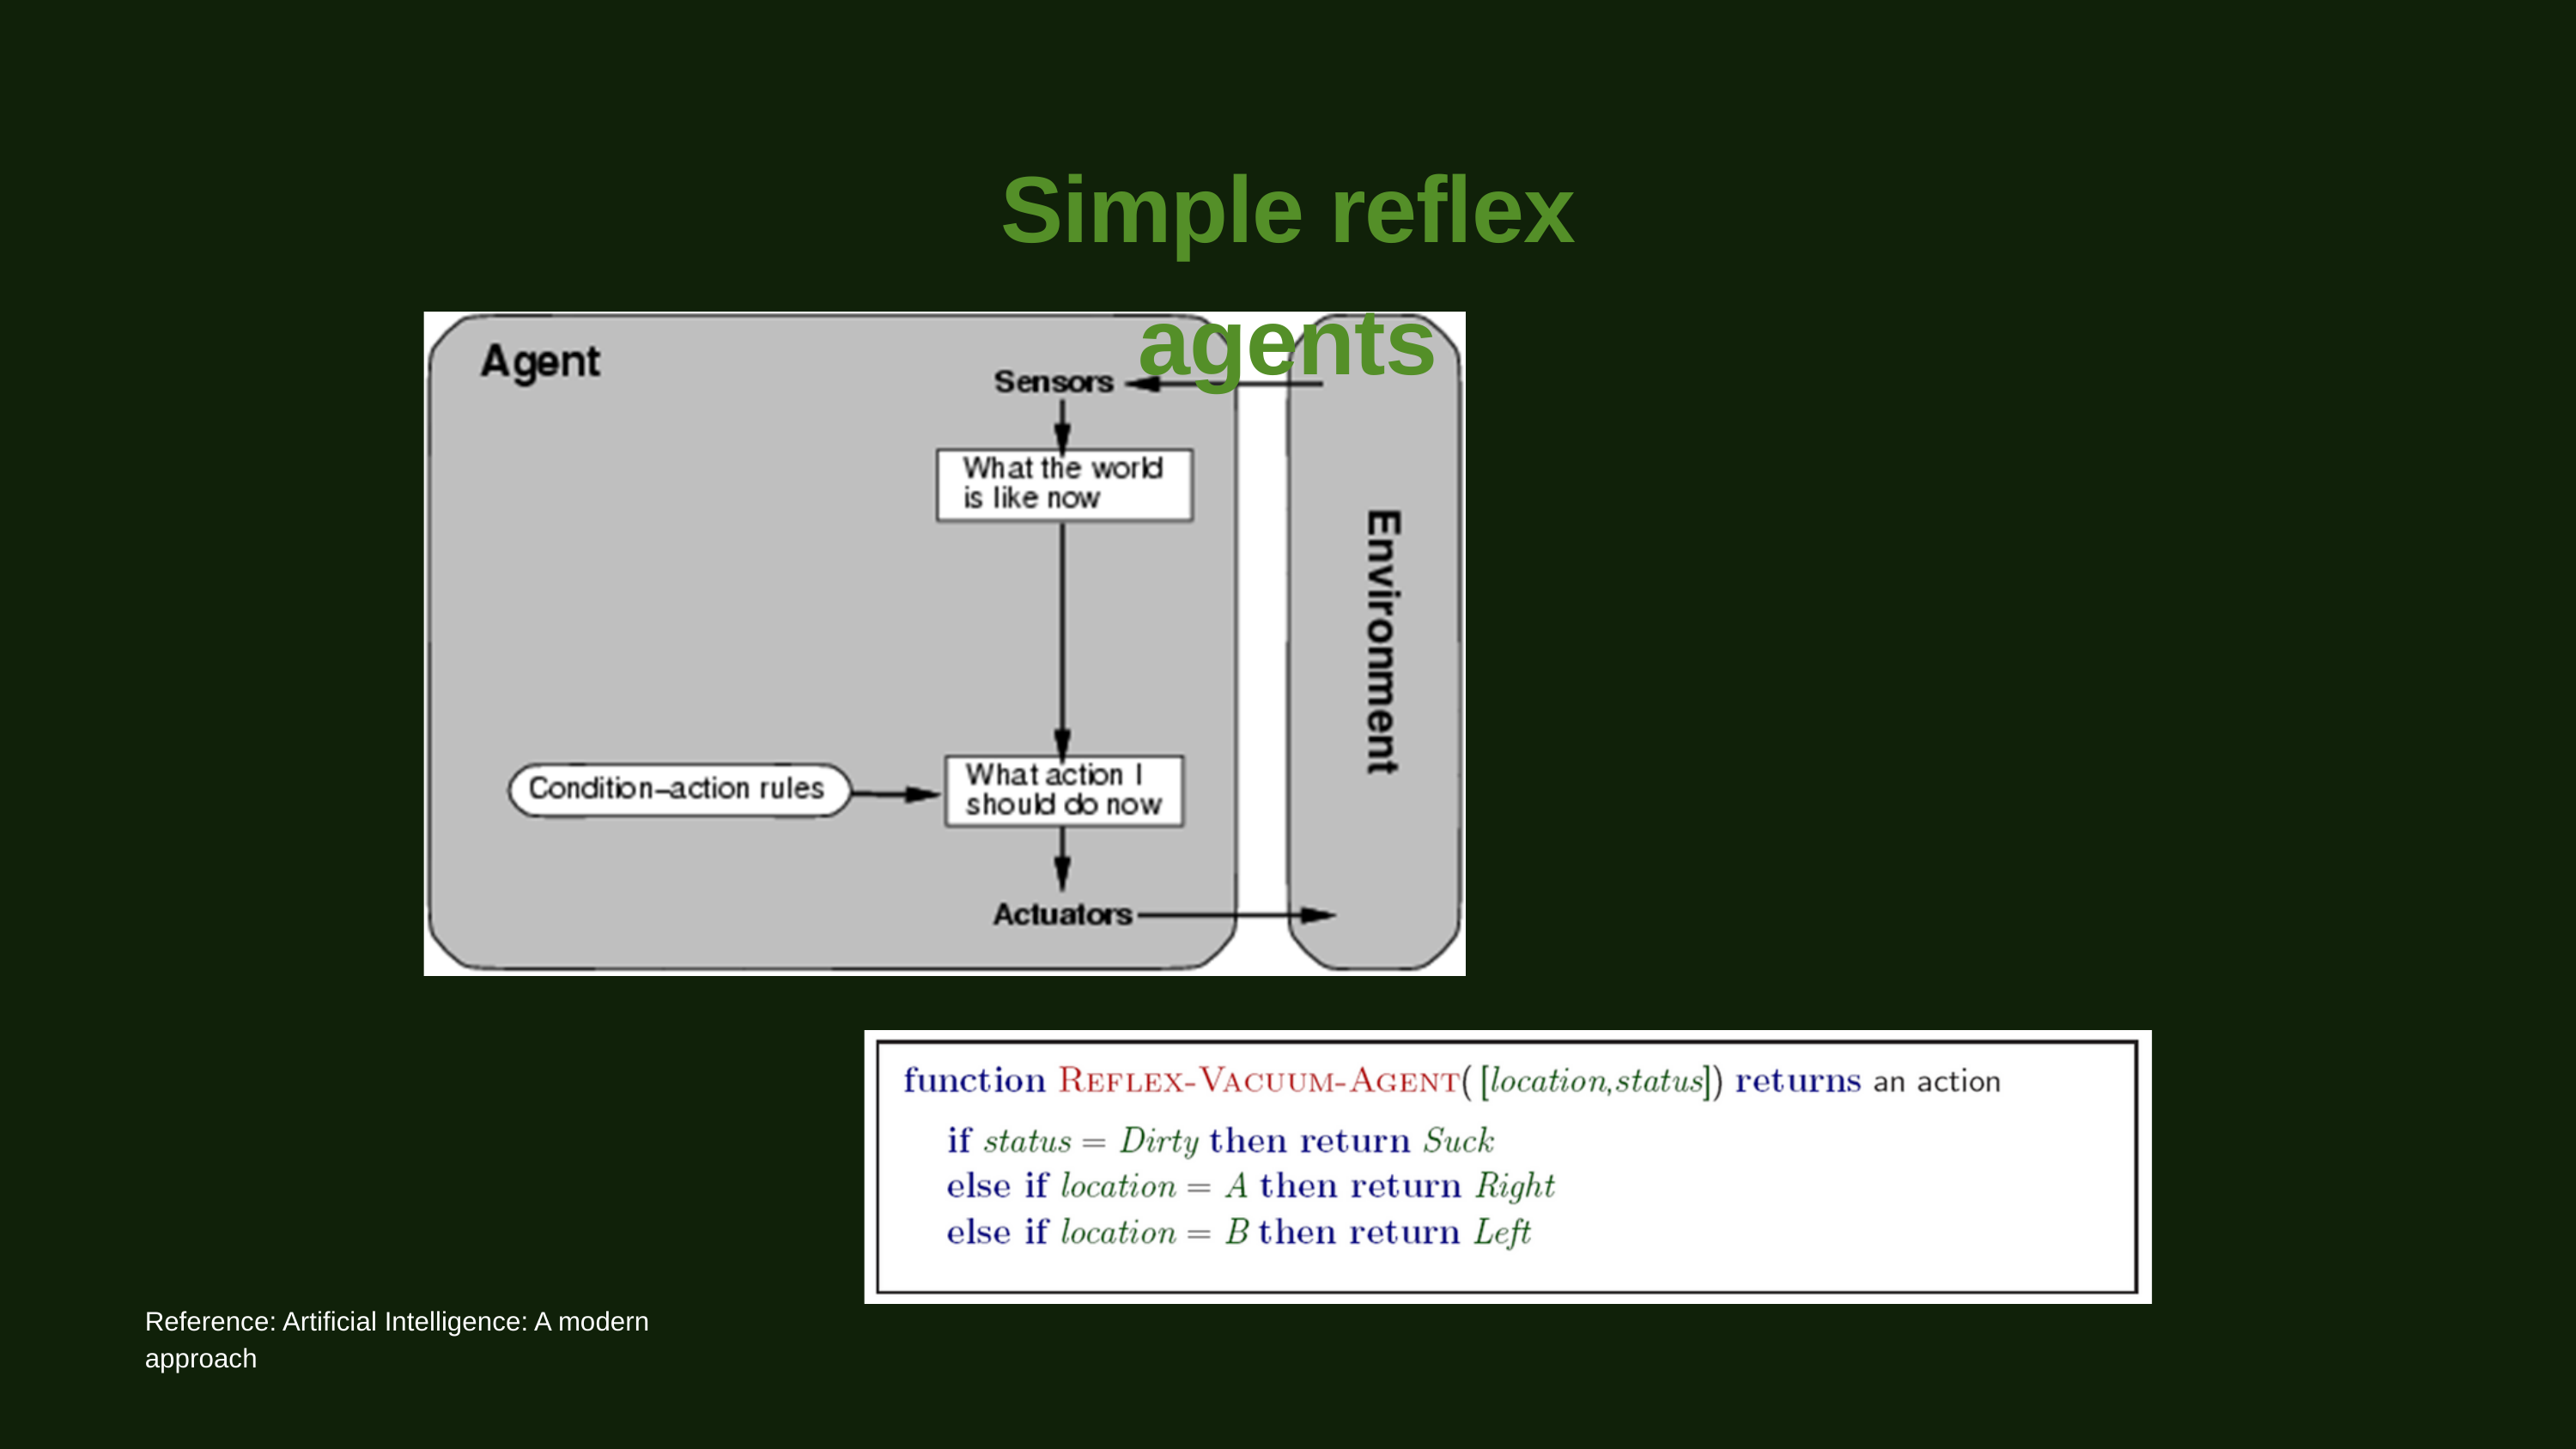

Simple reflex agents

Reference: Artificial Intelligence: A modern approach